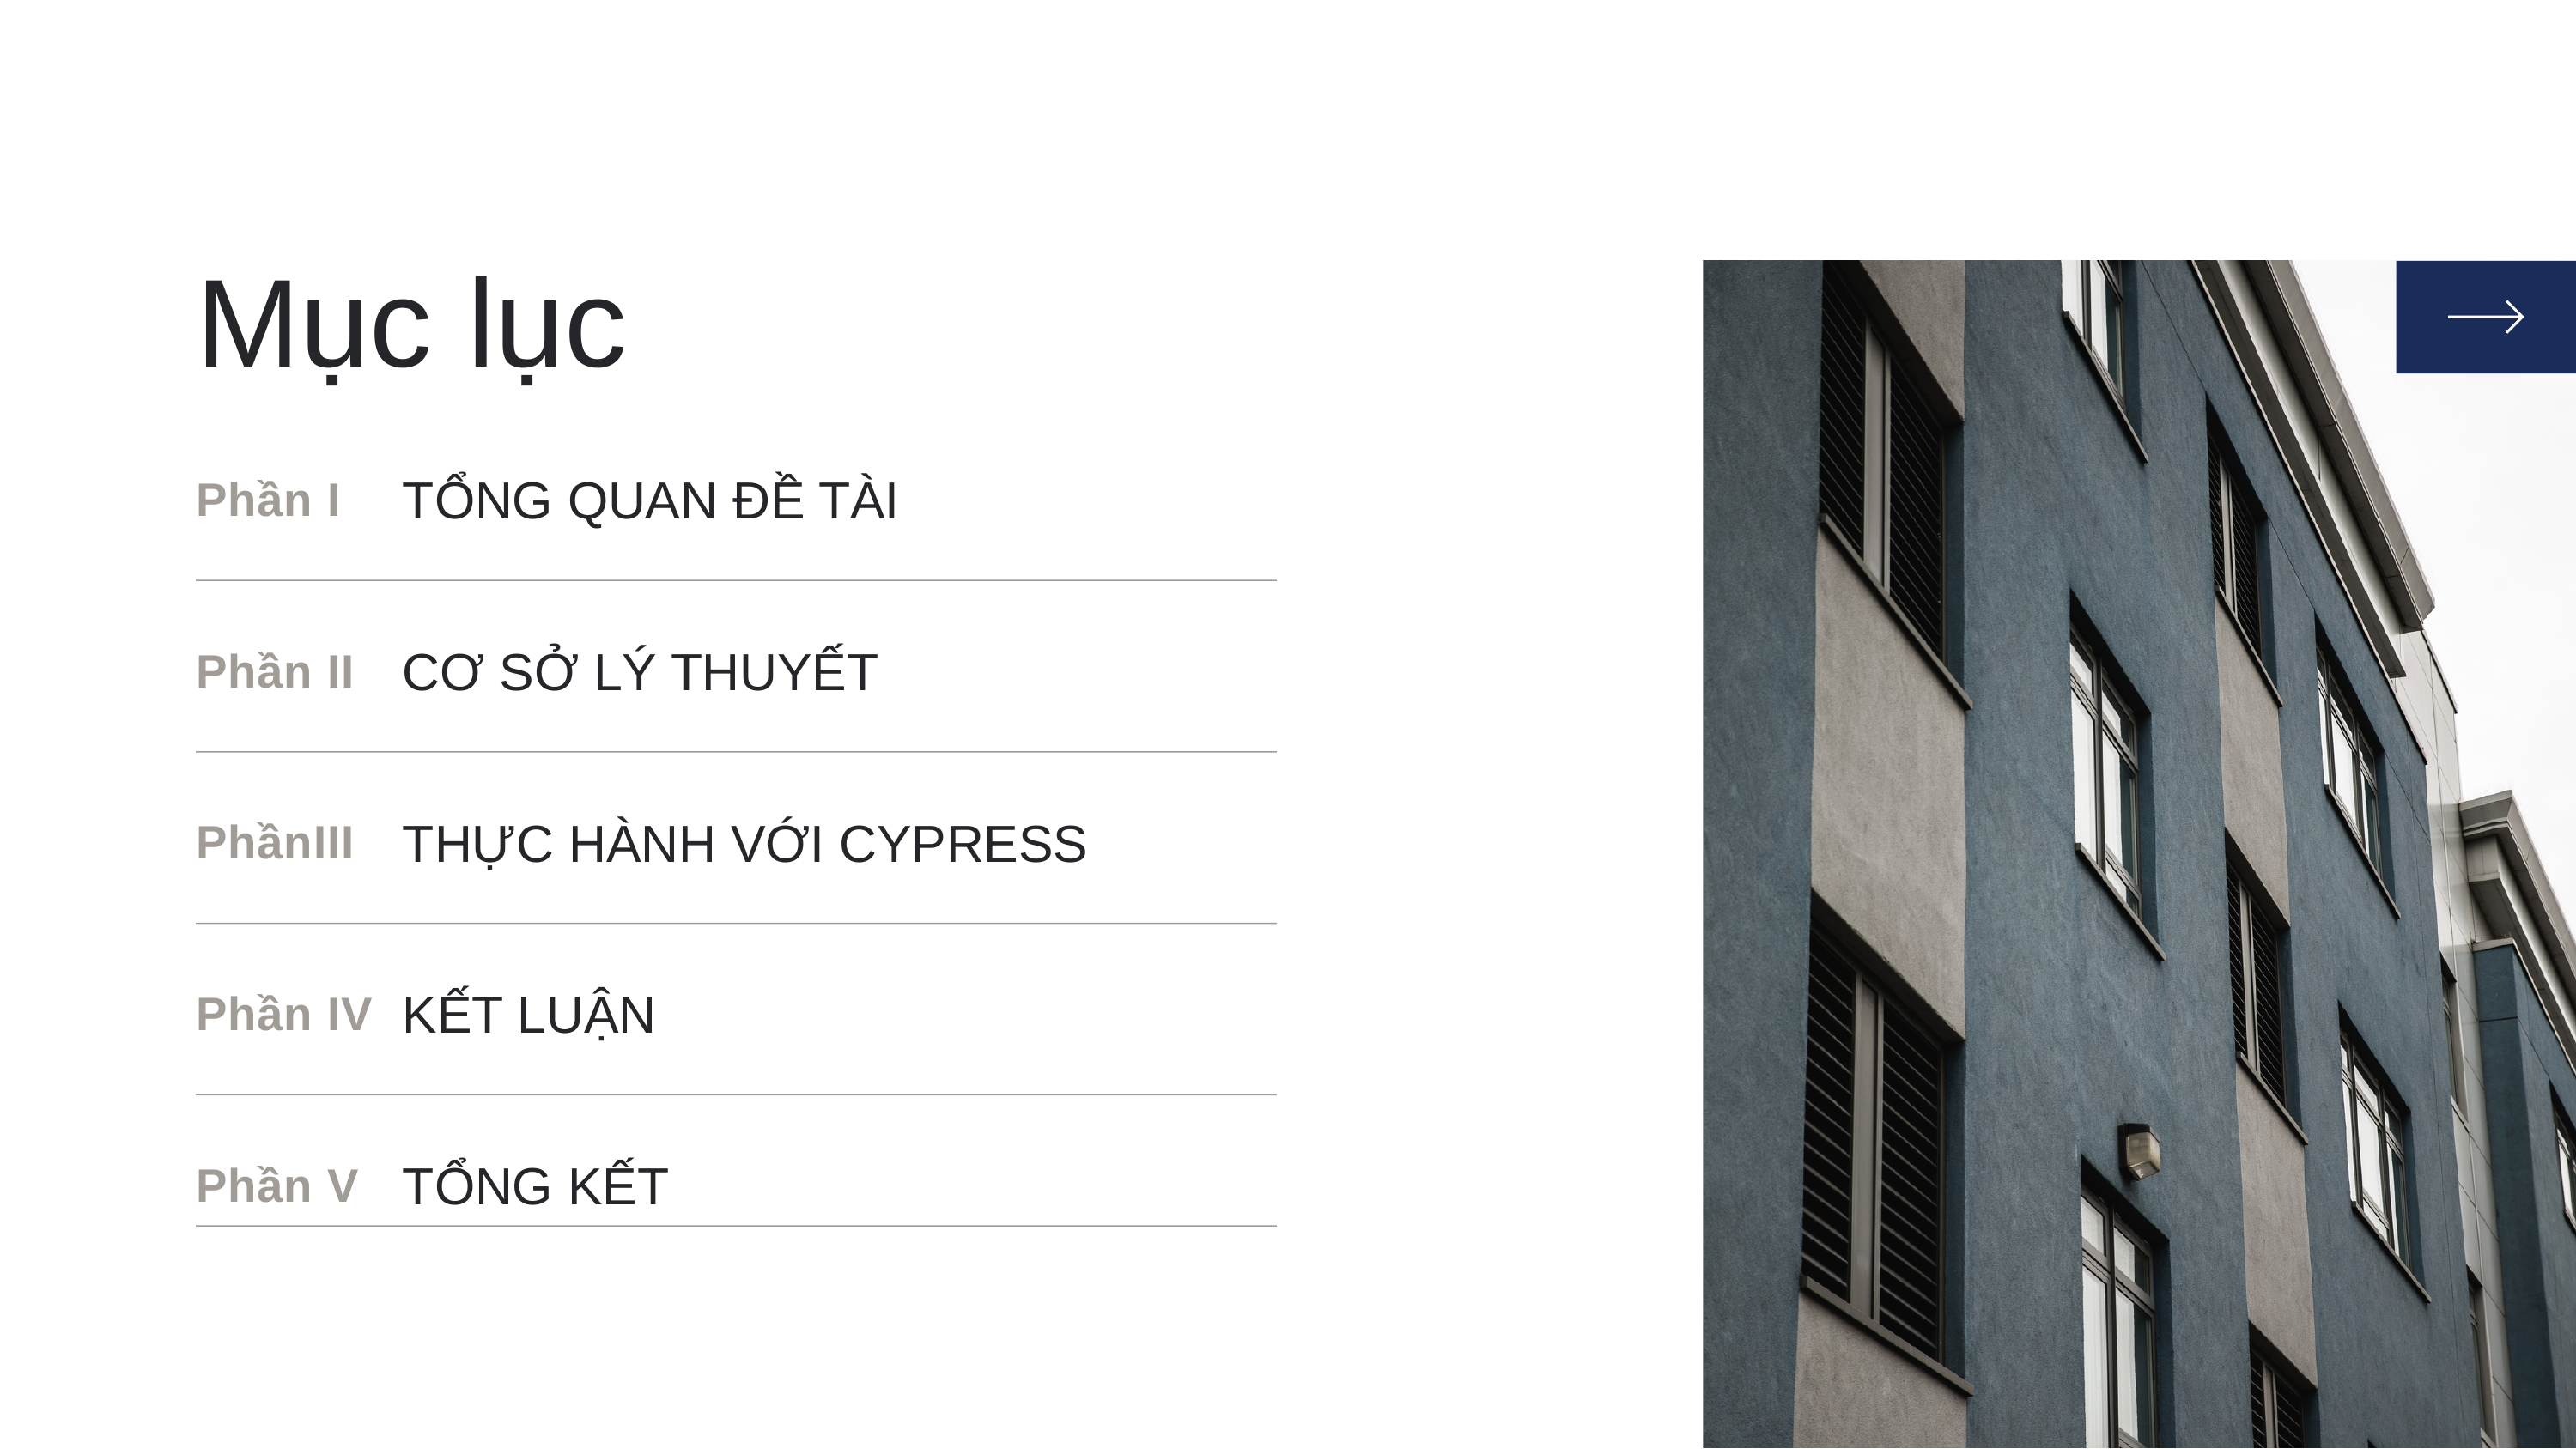

Mục lục

TỔNG QUAN ĐỀ TÀI
Phần I

CƠ SỞ LÝ THUYẾT
Phần II

THỰC HÀNH VỚI CYPRESS
PhầnIII

KẾT LUẬN
Phần IV

TỔNG KẾT
Phần V